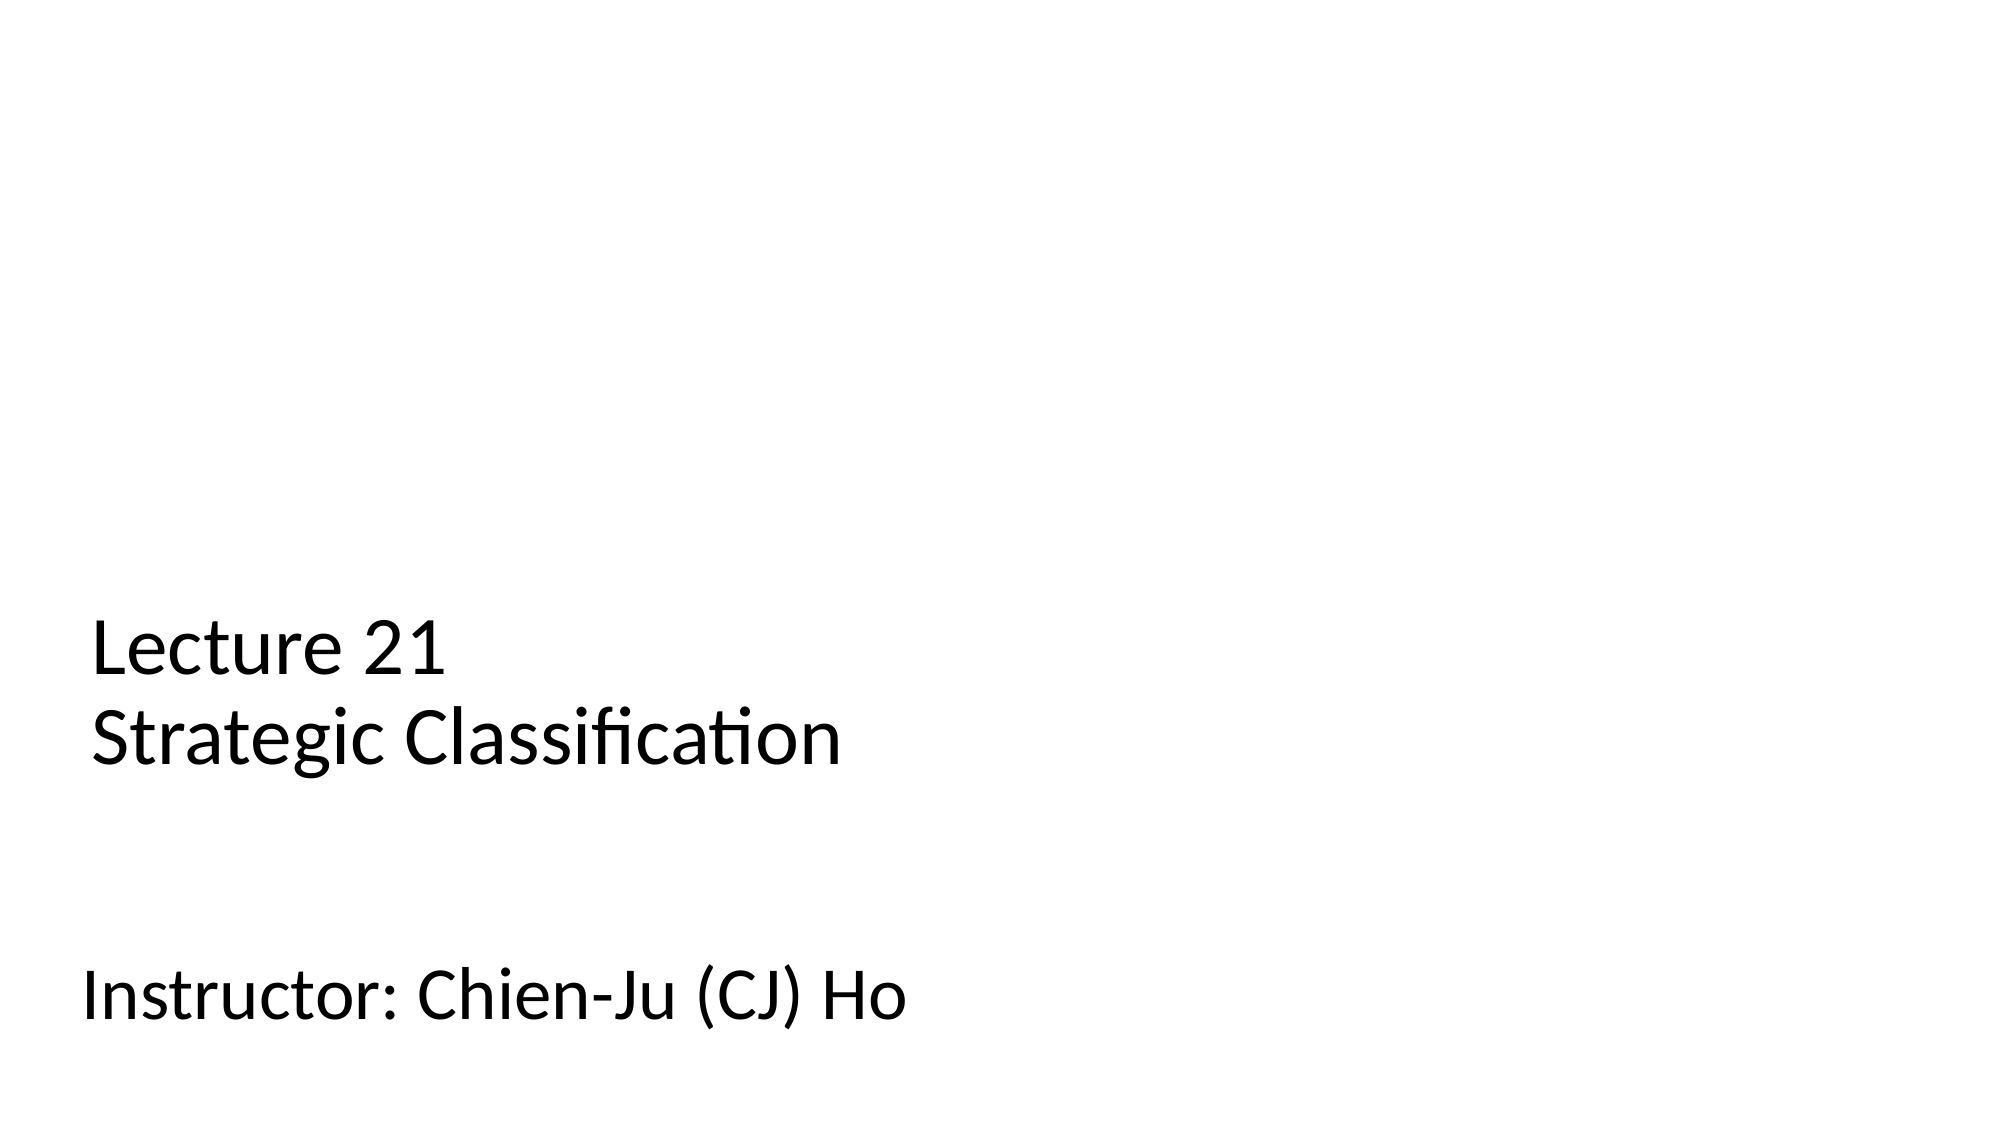

# Lecture 21 Strategic Classification

Instructor: Chien-Ju (CJ) Ho